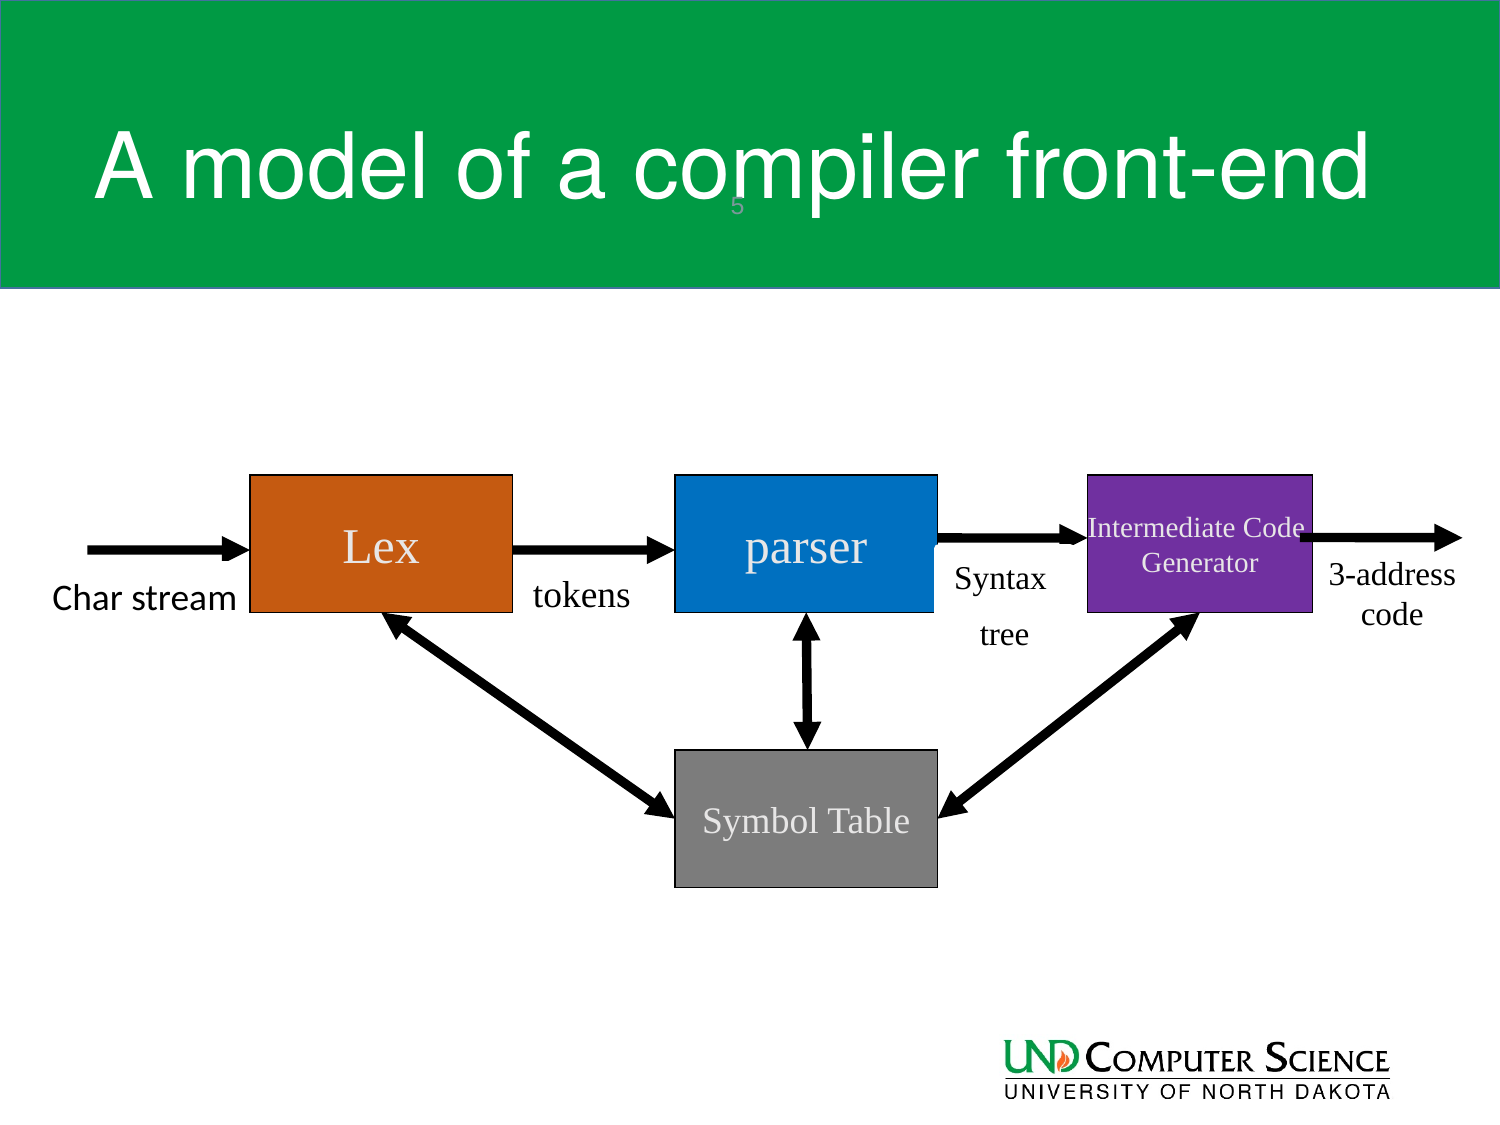

# A model of a compiler front-end
5
Lex
parser
Intermediate Code
Generator

3-address code
Syntax
tree

tokens
Char stream
Symbol Table